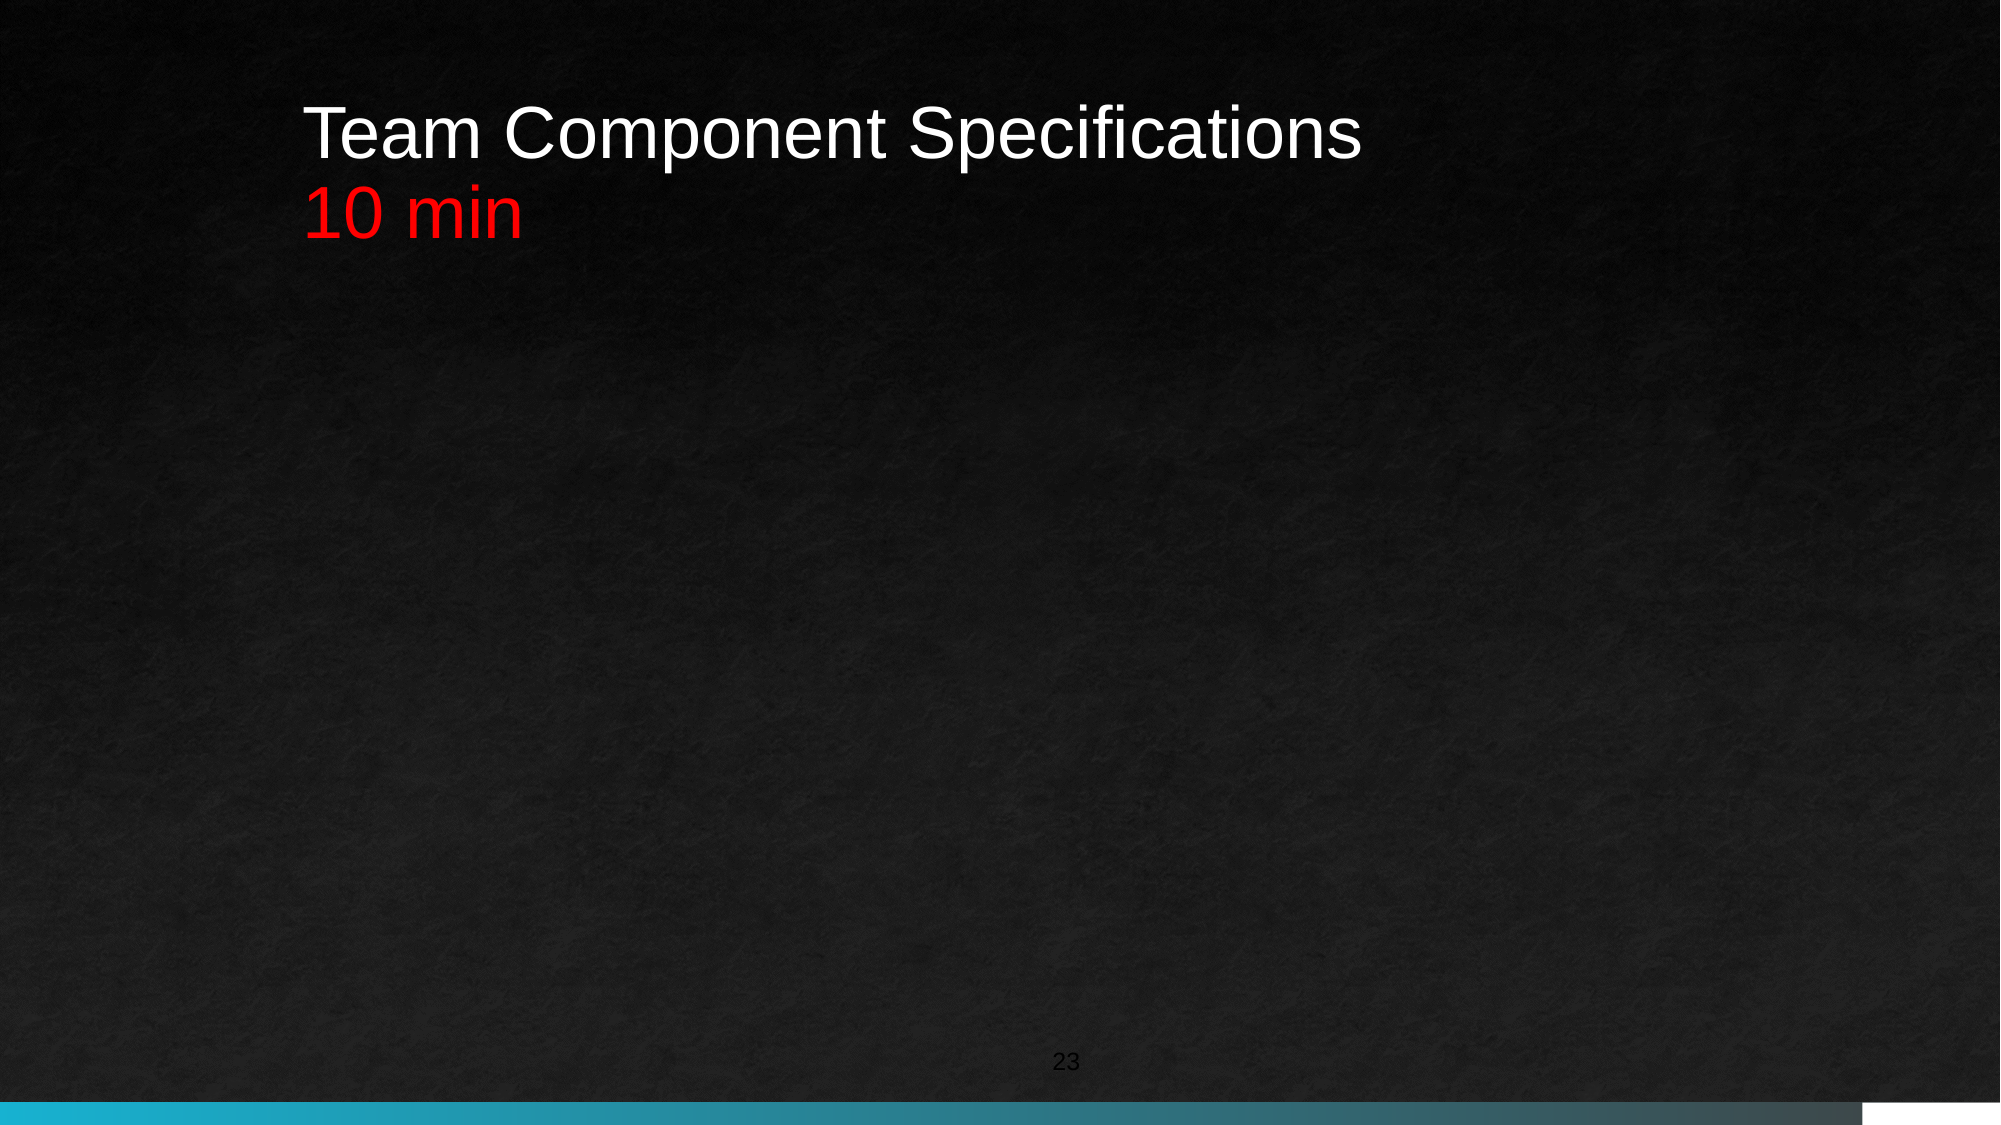

# Team Component Specifications 10 min
23